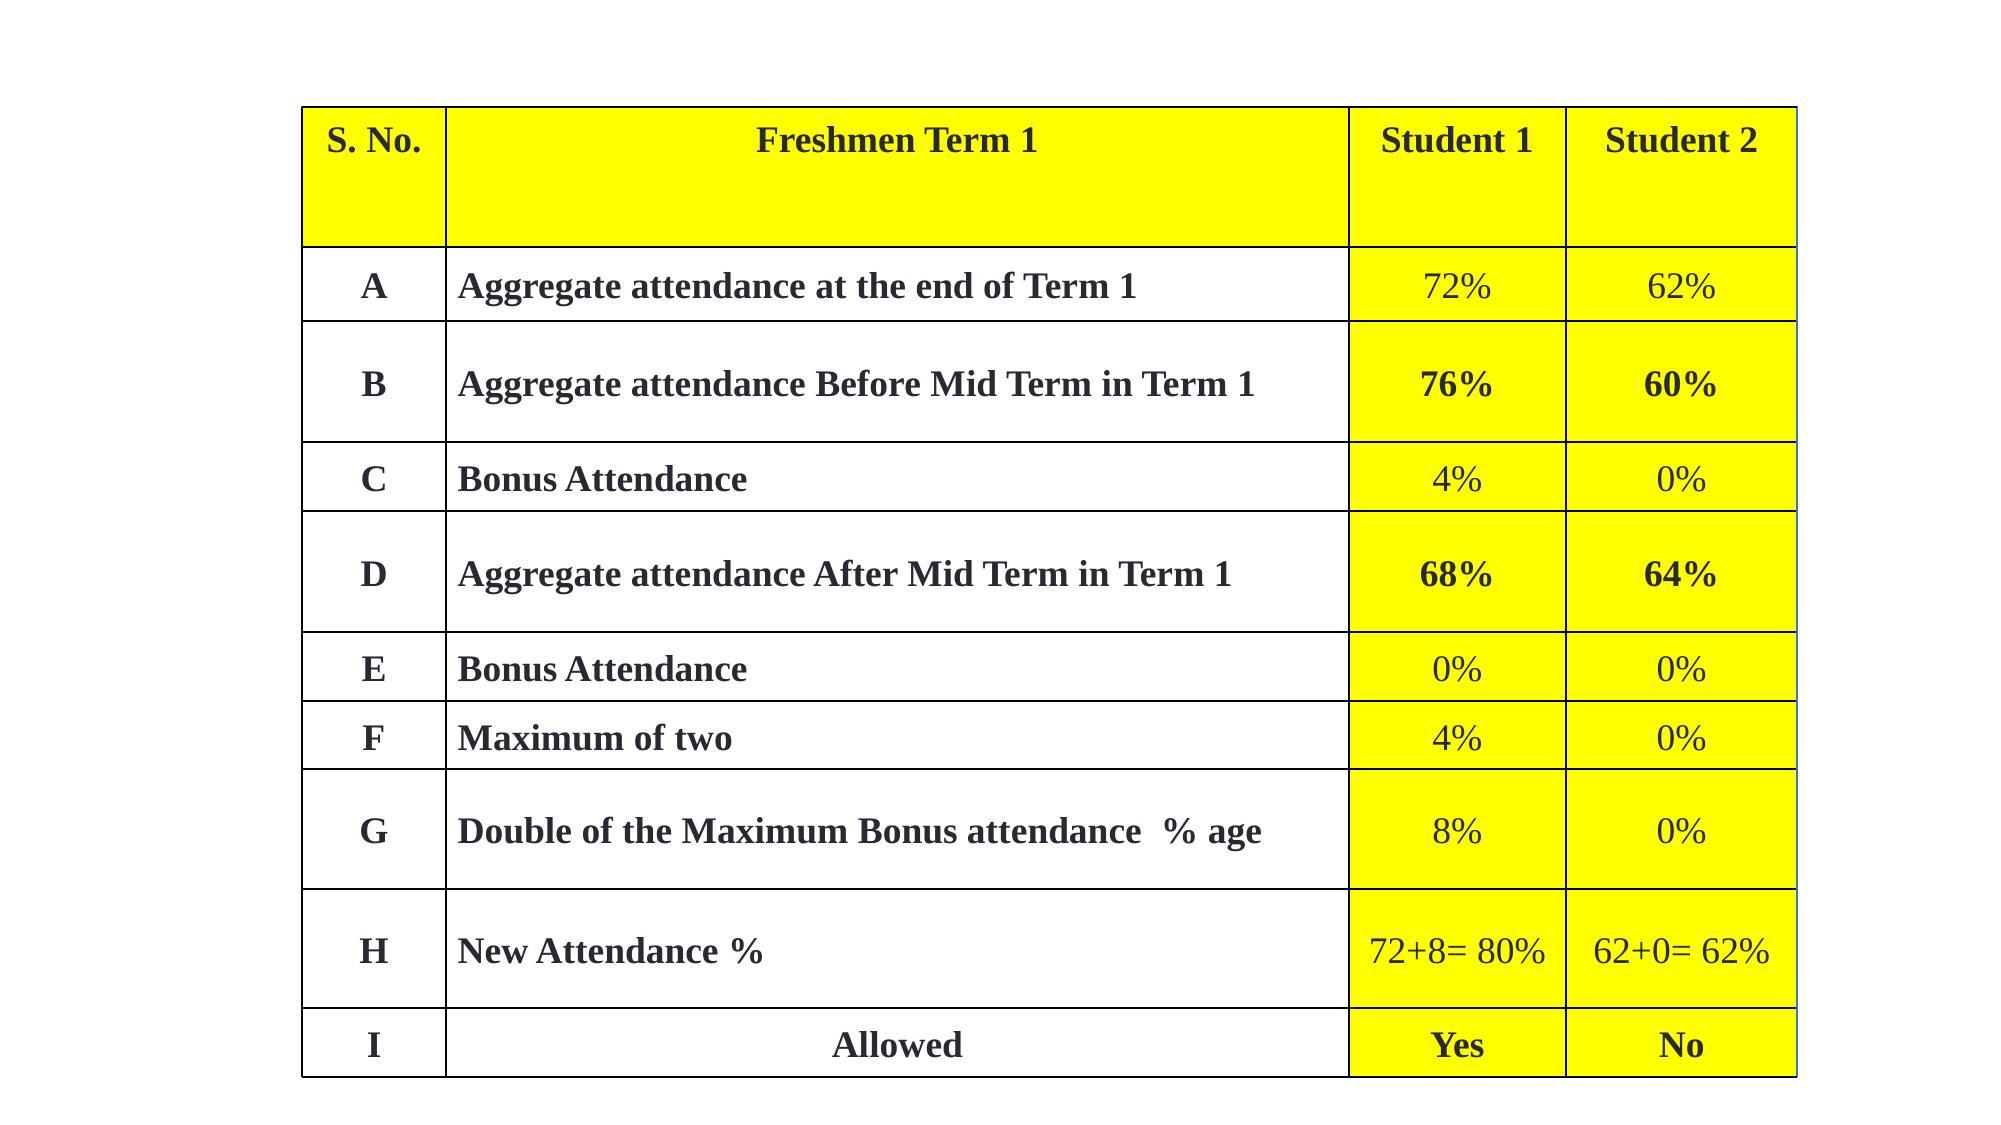

S. No.
Freshmen Term 1
Student 1
Student 2
A
Aggregate attendance at the end of Term 1
72%
62%
B
Aggregate attendance Before Mid Term in Term 1
76%
60%
C
Bonus Attendance
4%
0%
D
Aggregate attendance After Mid Term in Term 1
68%
64%
E
Bonus Attendance
0%
0%
F
Maximum of two
4%
0%
G
Double of the Maximum Bonus attendance  % age
8%
0%
H
New Attendance %
72+8= 80%
62+0= 62%
I
Allowed
Yes
No